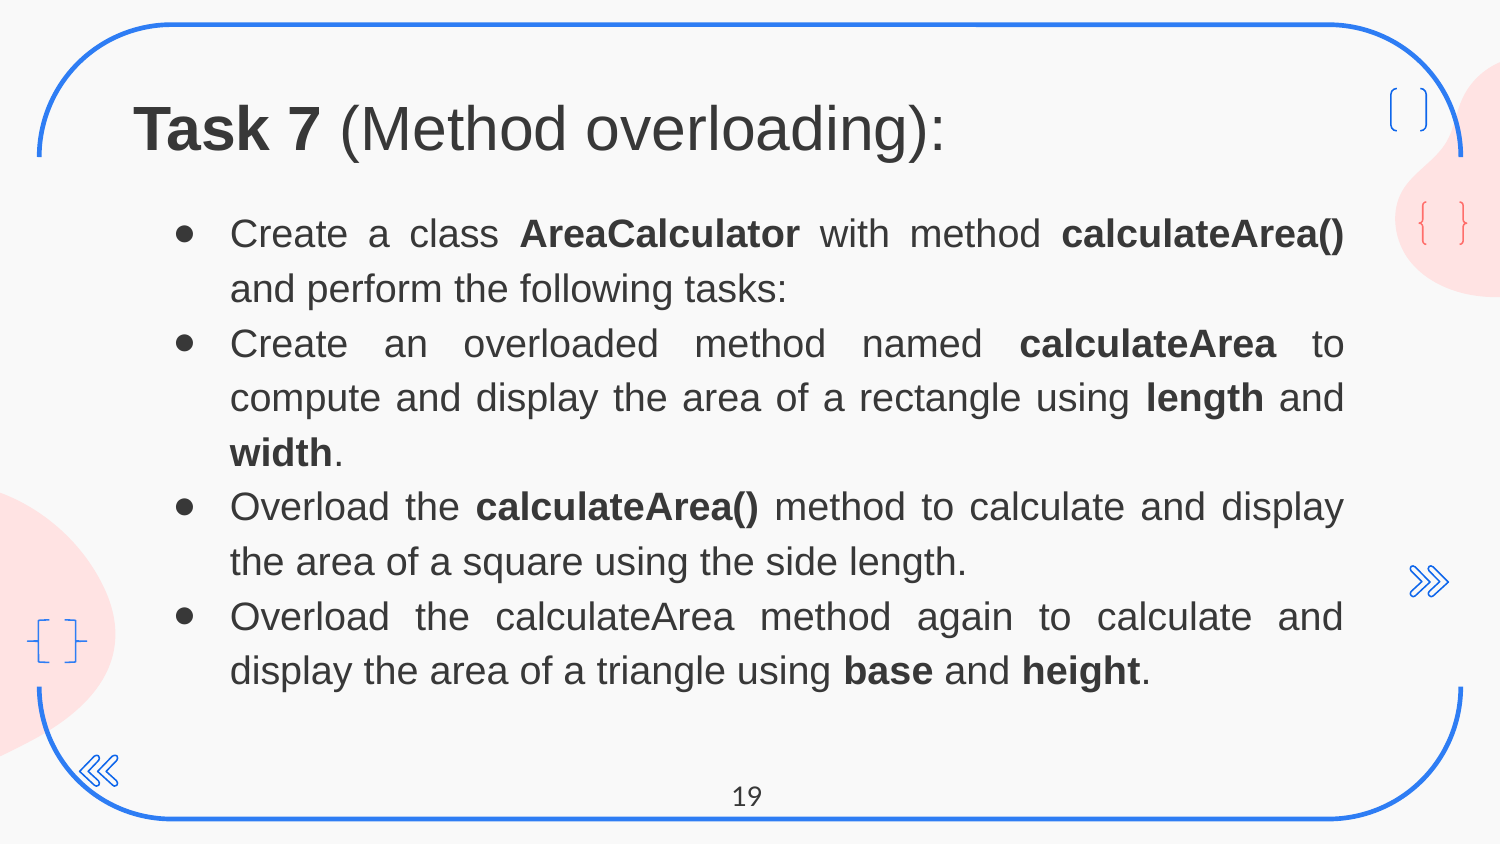

# Task 7 (Method overloading):

Create a class AreaCalculator with method calculateArea() and perform the following tasks:
Create an overloaded method named calculateArea to compute and display the area of a rectangle using length and width.
Overload the calculateArea() method to calculate and display the area of a square using the side length.
Overload the calculateArea method again to calculate and display the area of a triangle using base and height.

19